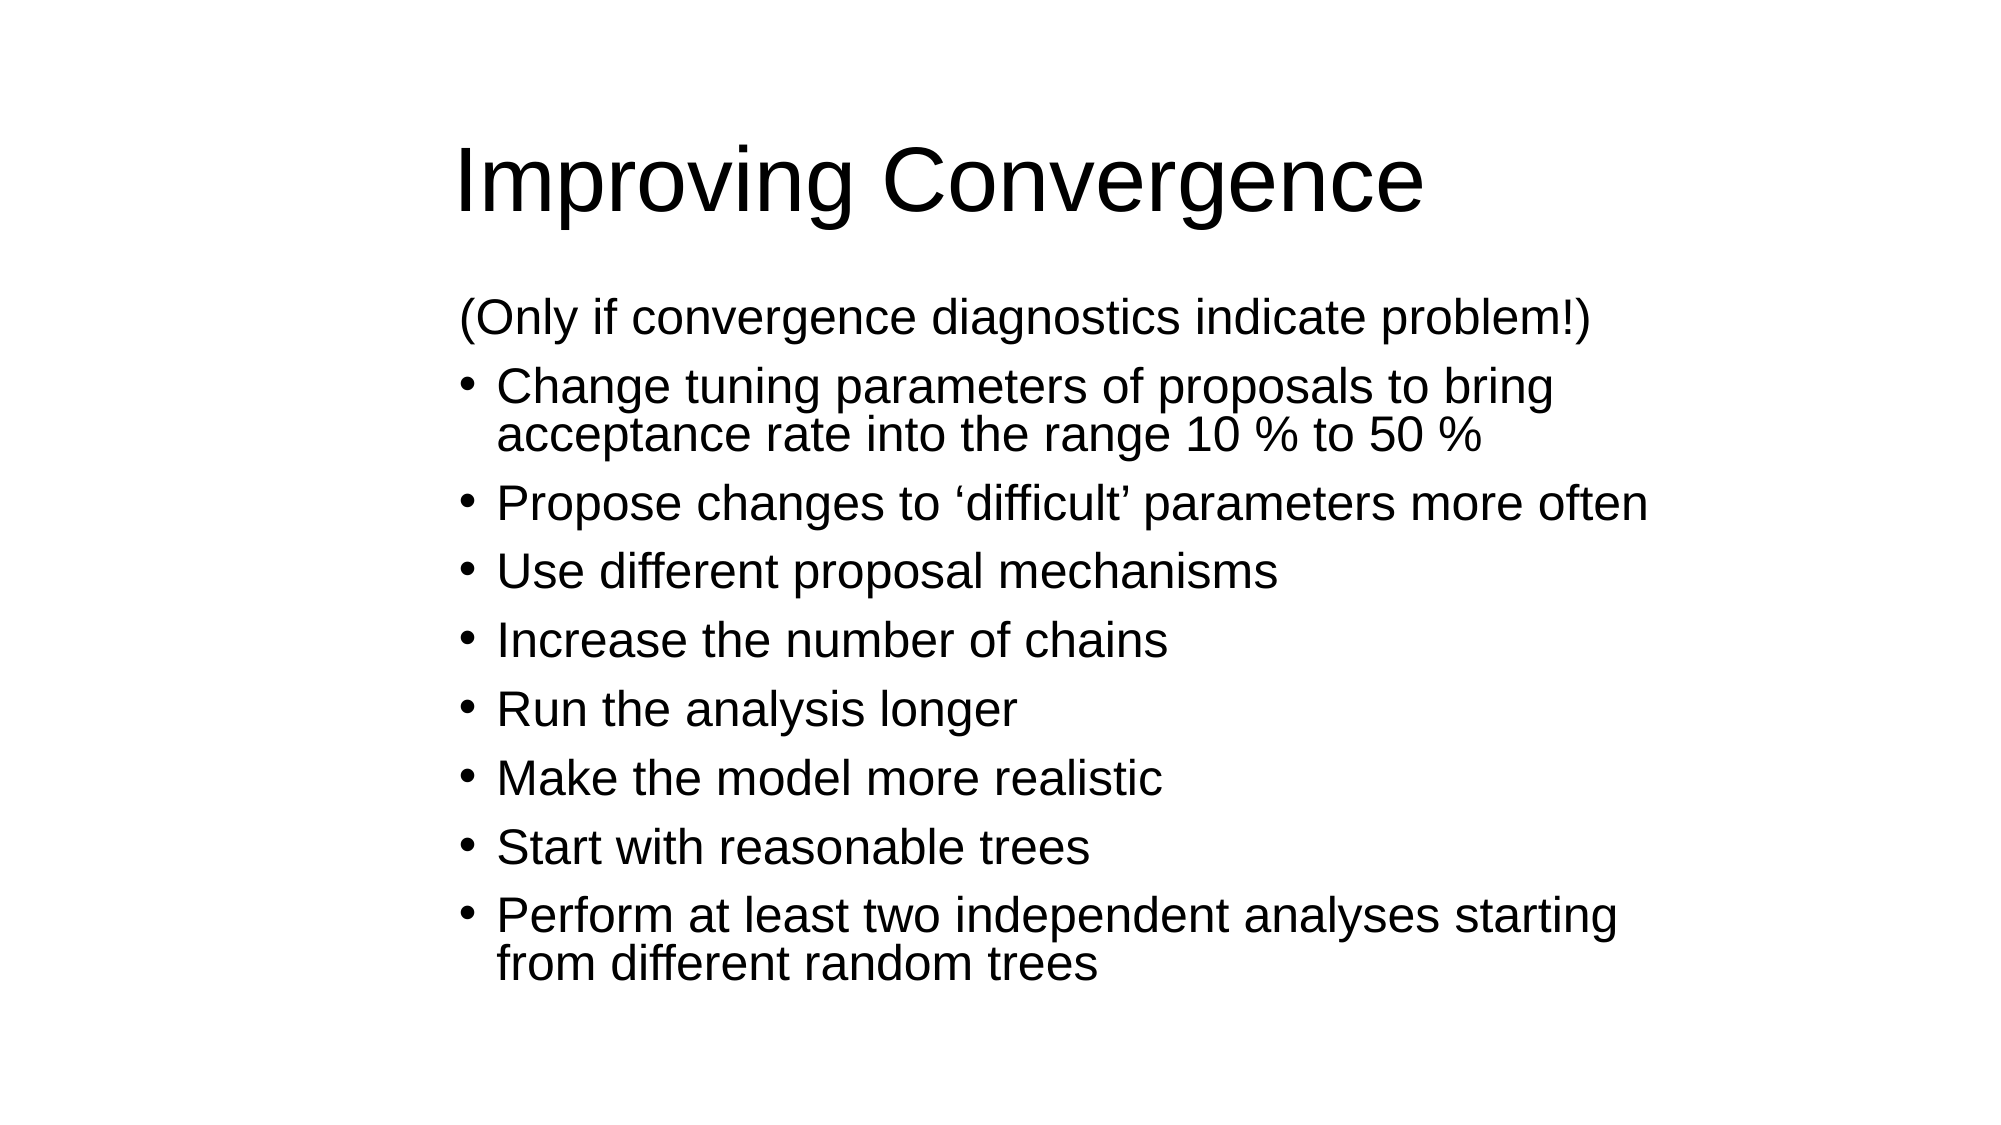

# Improving Convergence
(Only if convergence diagnostics indicate problem!)
Change tuning parameters of proposals to bring acceptance rate into the range 10 % to 50 %
Propose changes to ‘difficult’ parameters more often
Use different proposal mechanisms
Increase the number of chains
Run the analysis longer
Make the model more realistic
Start with reasonable trees
Perform at least two independent analyses starting from different random trees